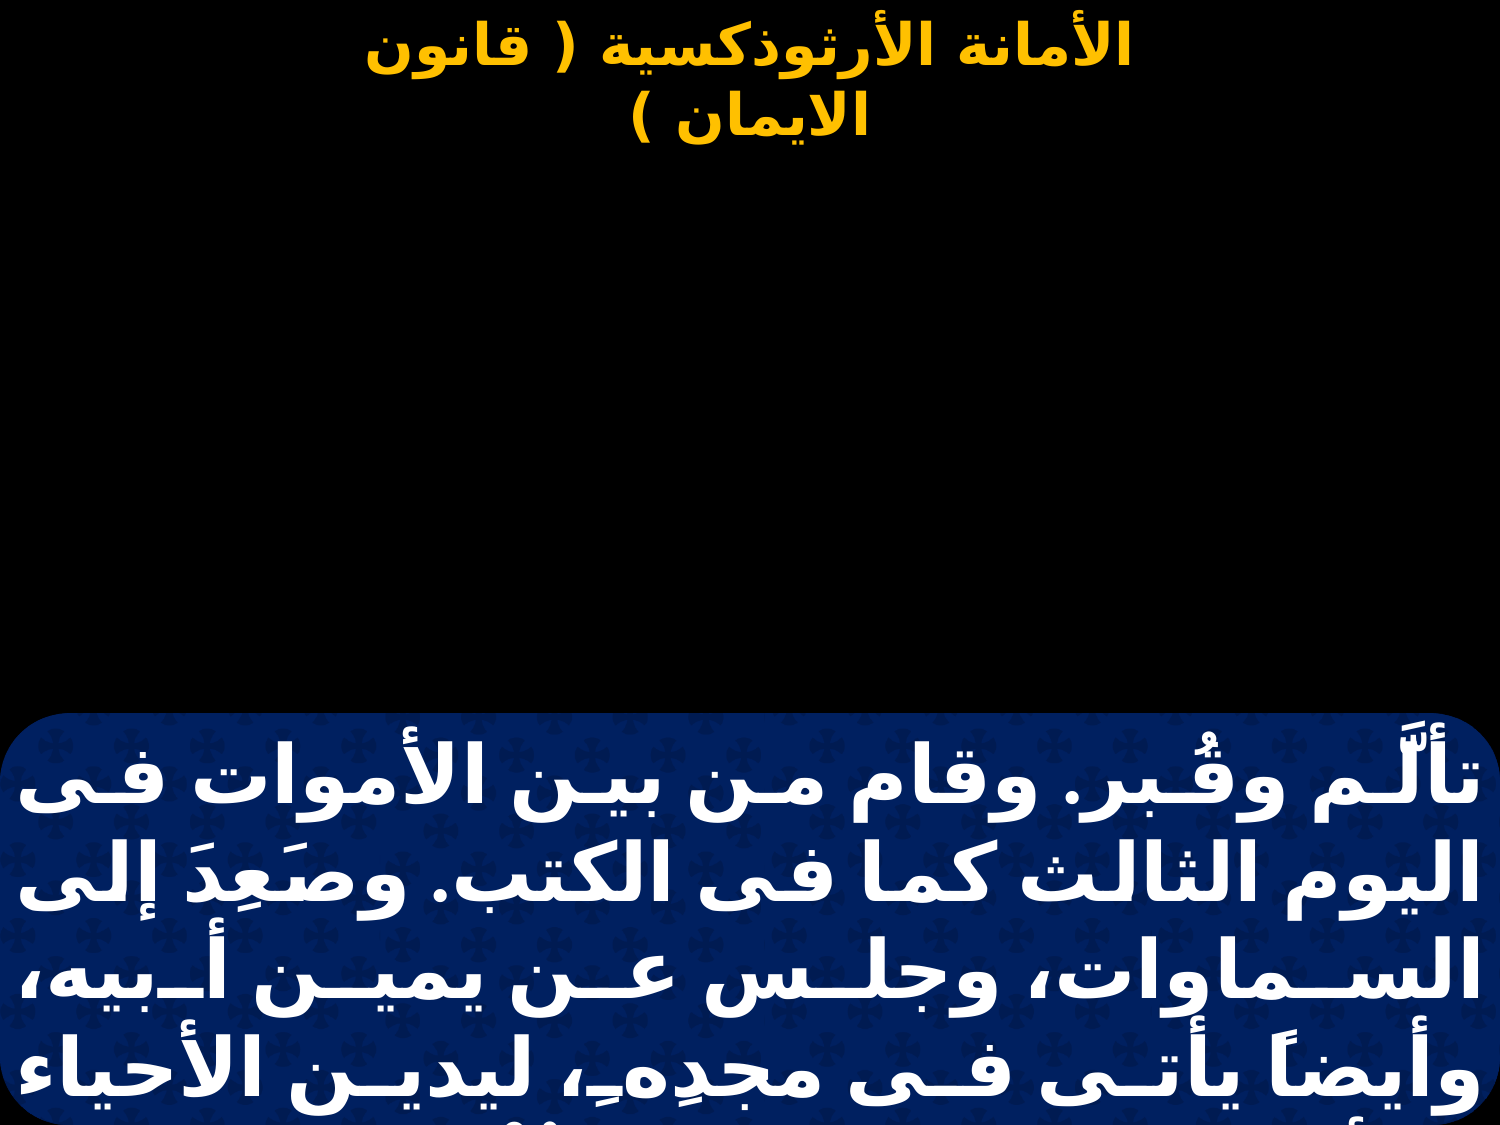

تألَّم وقُبر. وقام من بين الأموات فى اليوم الثالث كما فى الكتب. وصَعِدَ إلى السماوات، وجلس عن يمين أبيه، وأيضاً يأتى فى مجدِهِ، ليدين الأحياء والأموات، الذى ليس لمُلْكِهِ إنقضاء. نعم نؤمن بالروح القدس، الرب المحيي،